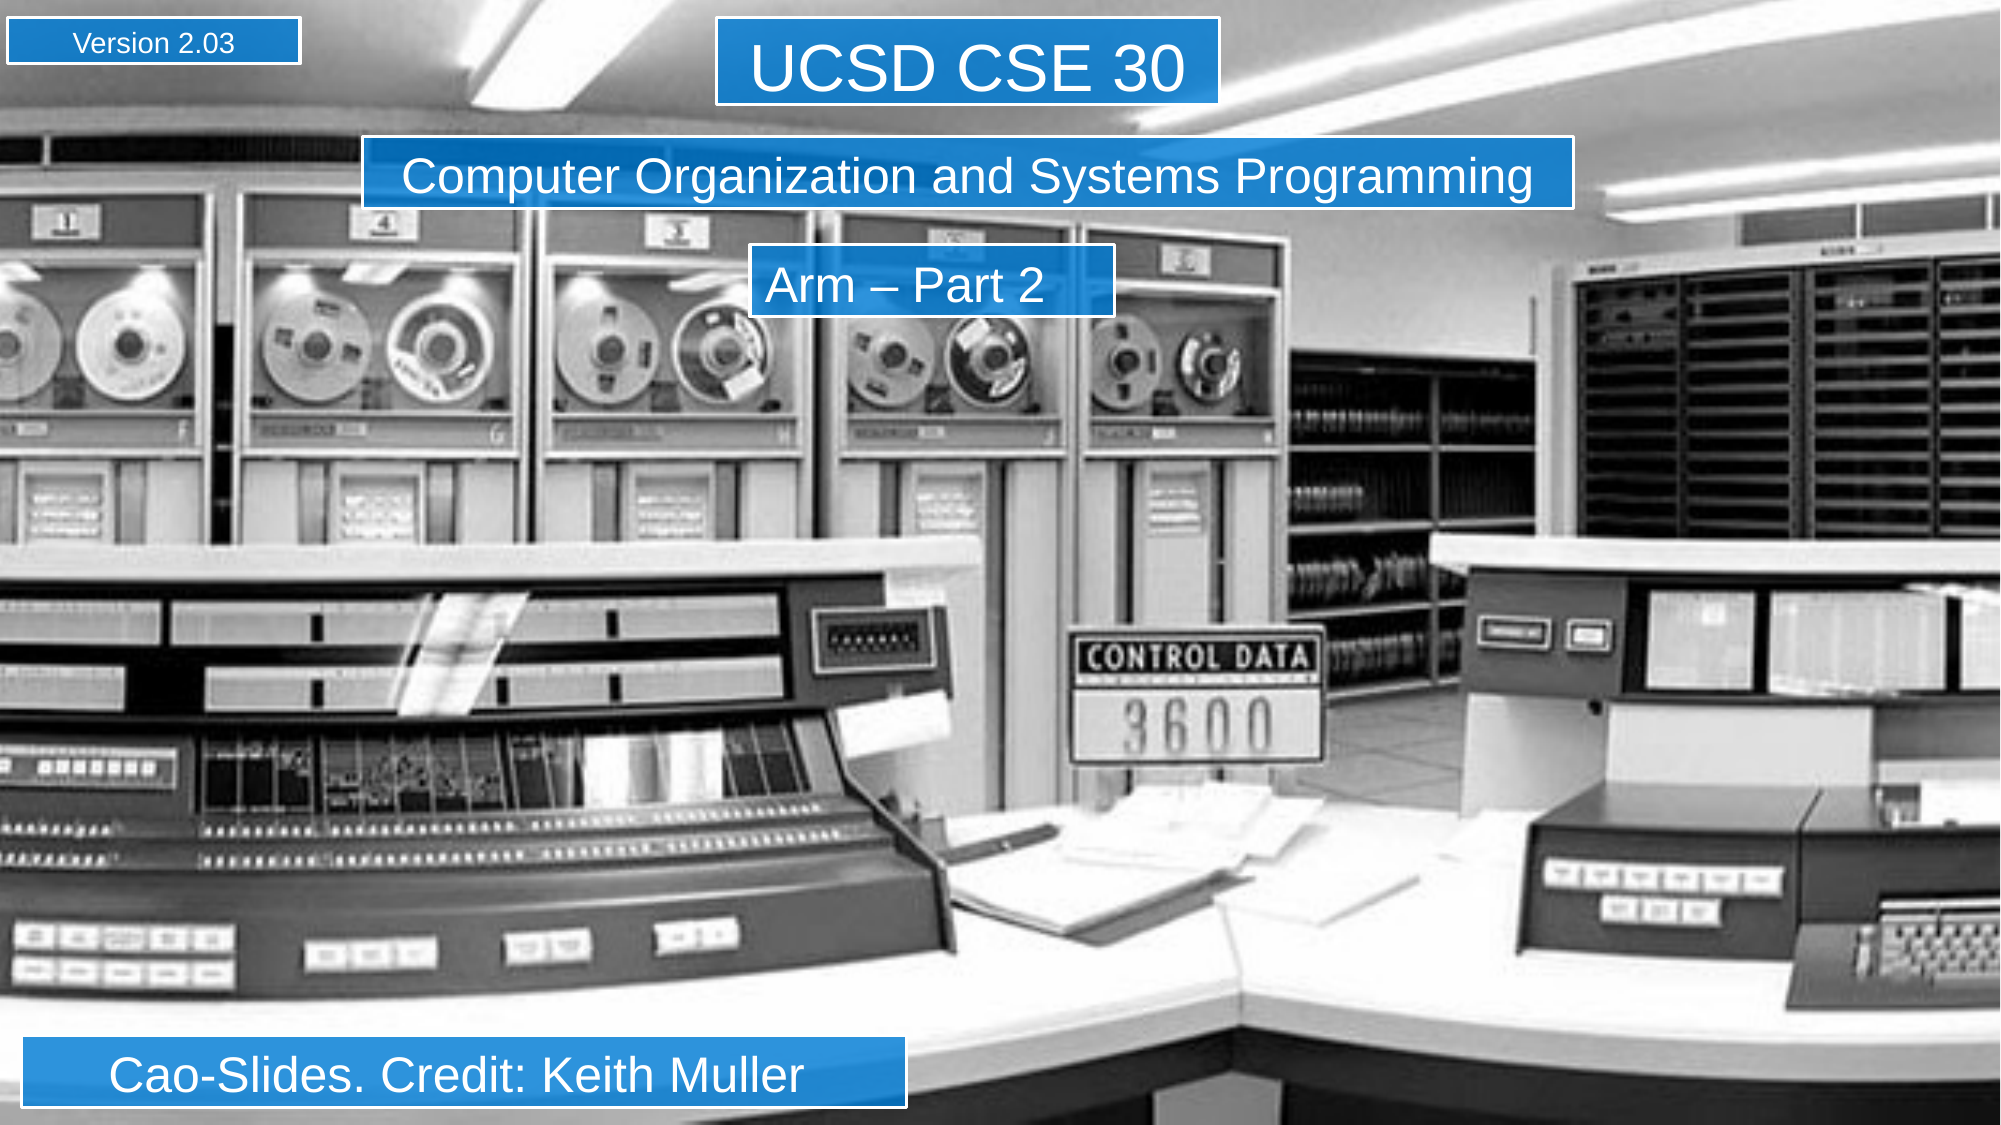

Version 2.03
UCSD CSE 30
Computer Organization and Systems Programming
Arm – Part 2
Cao-Slides. Credit: Keith Muller